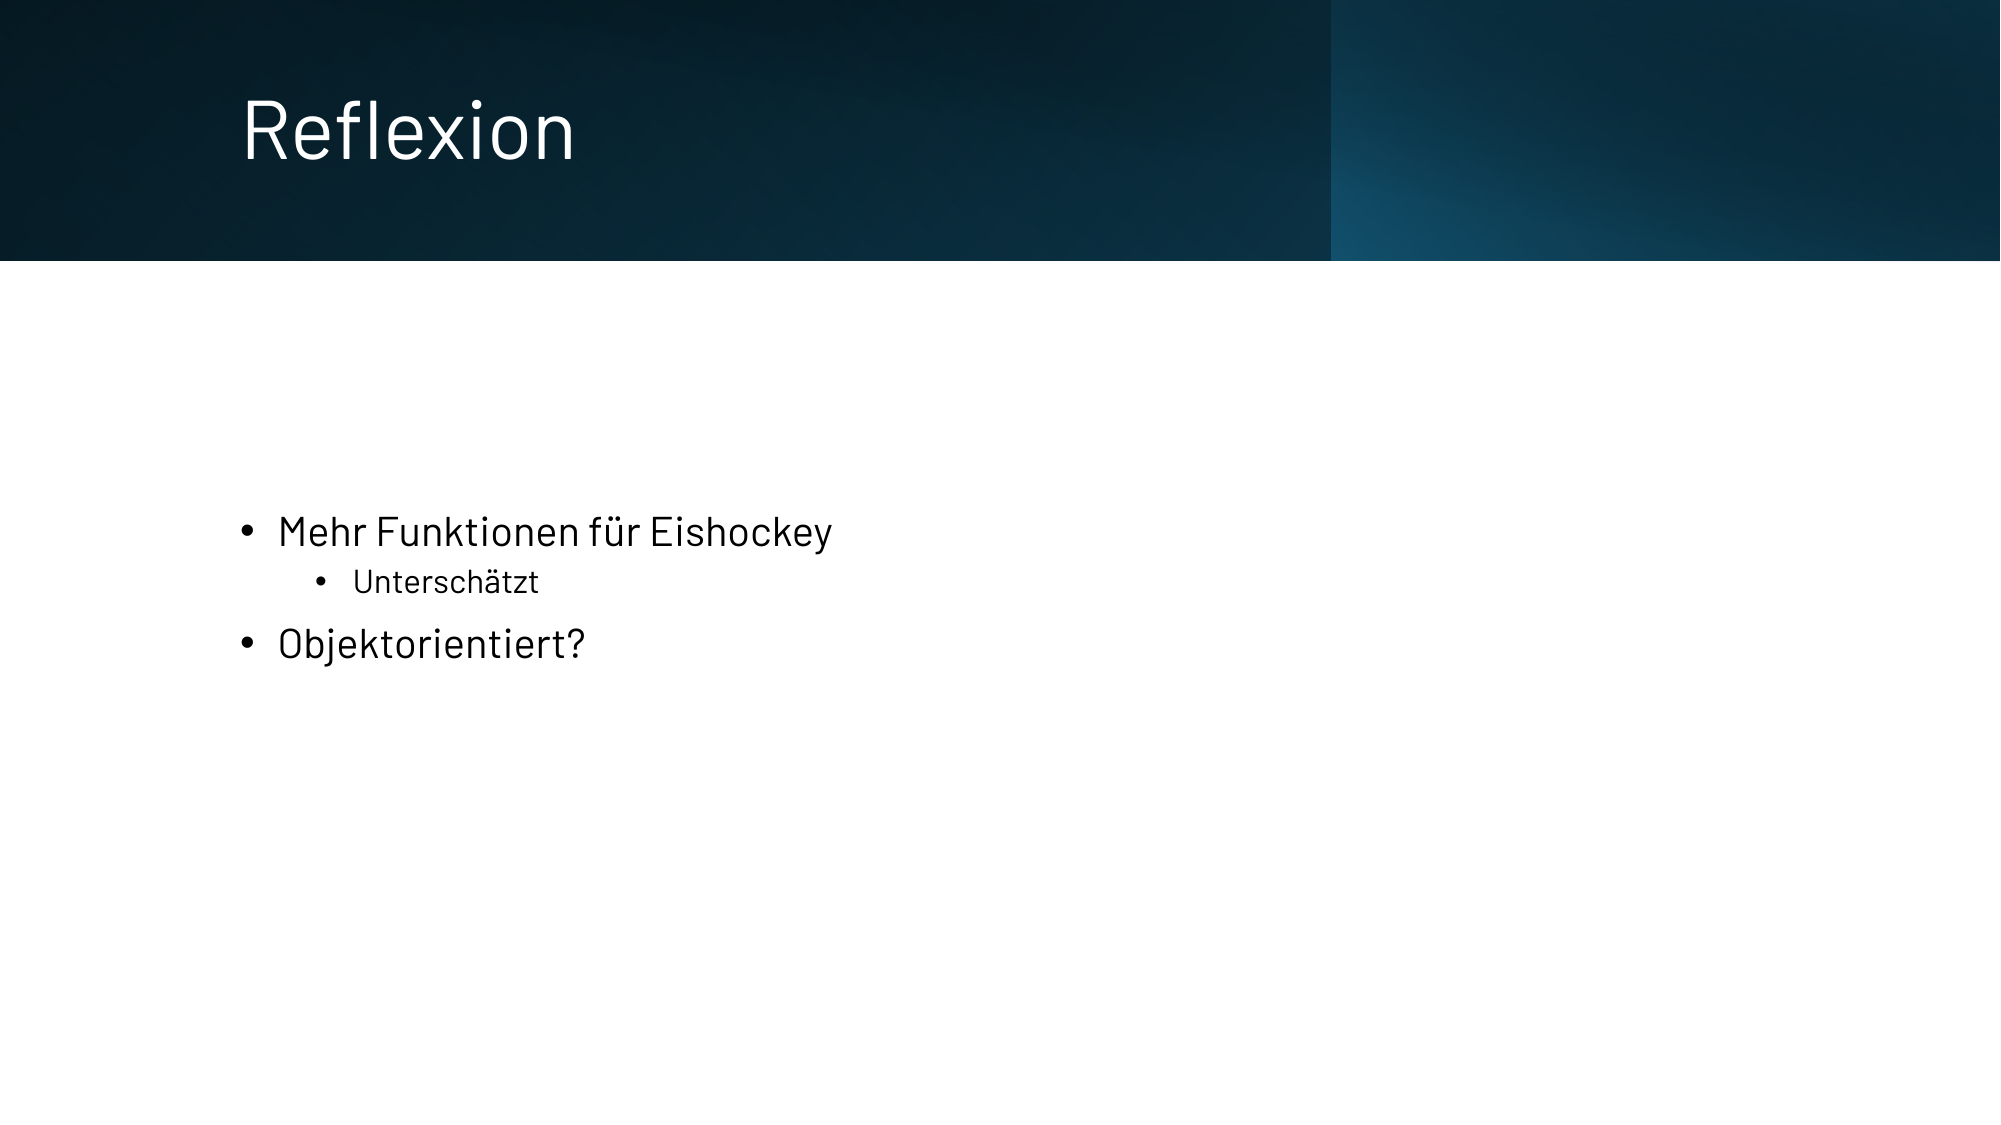

# Reflexion
Mehr Funktionen für Eishockey
Unterschätzt
Objektorientiert?